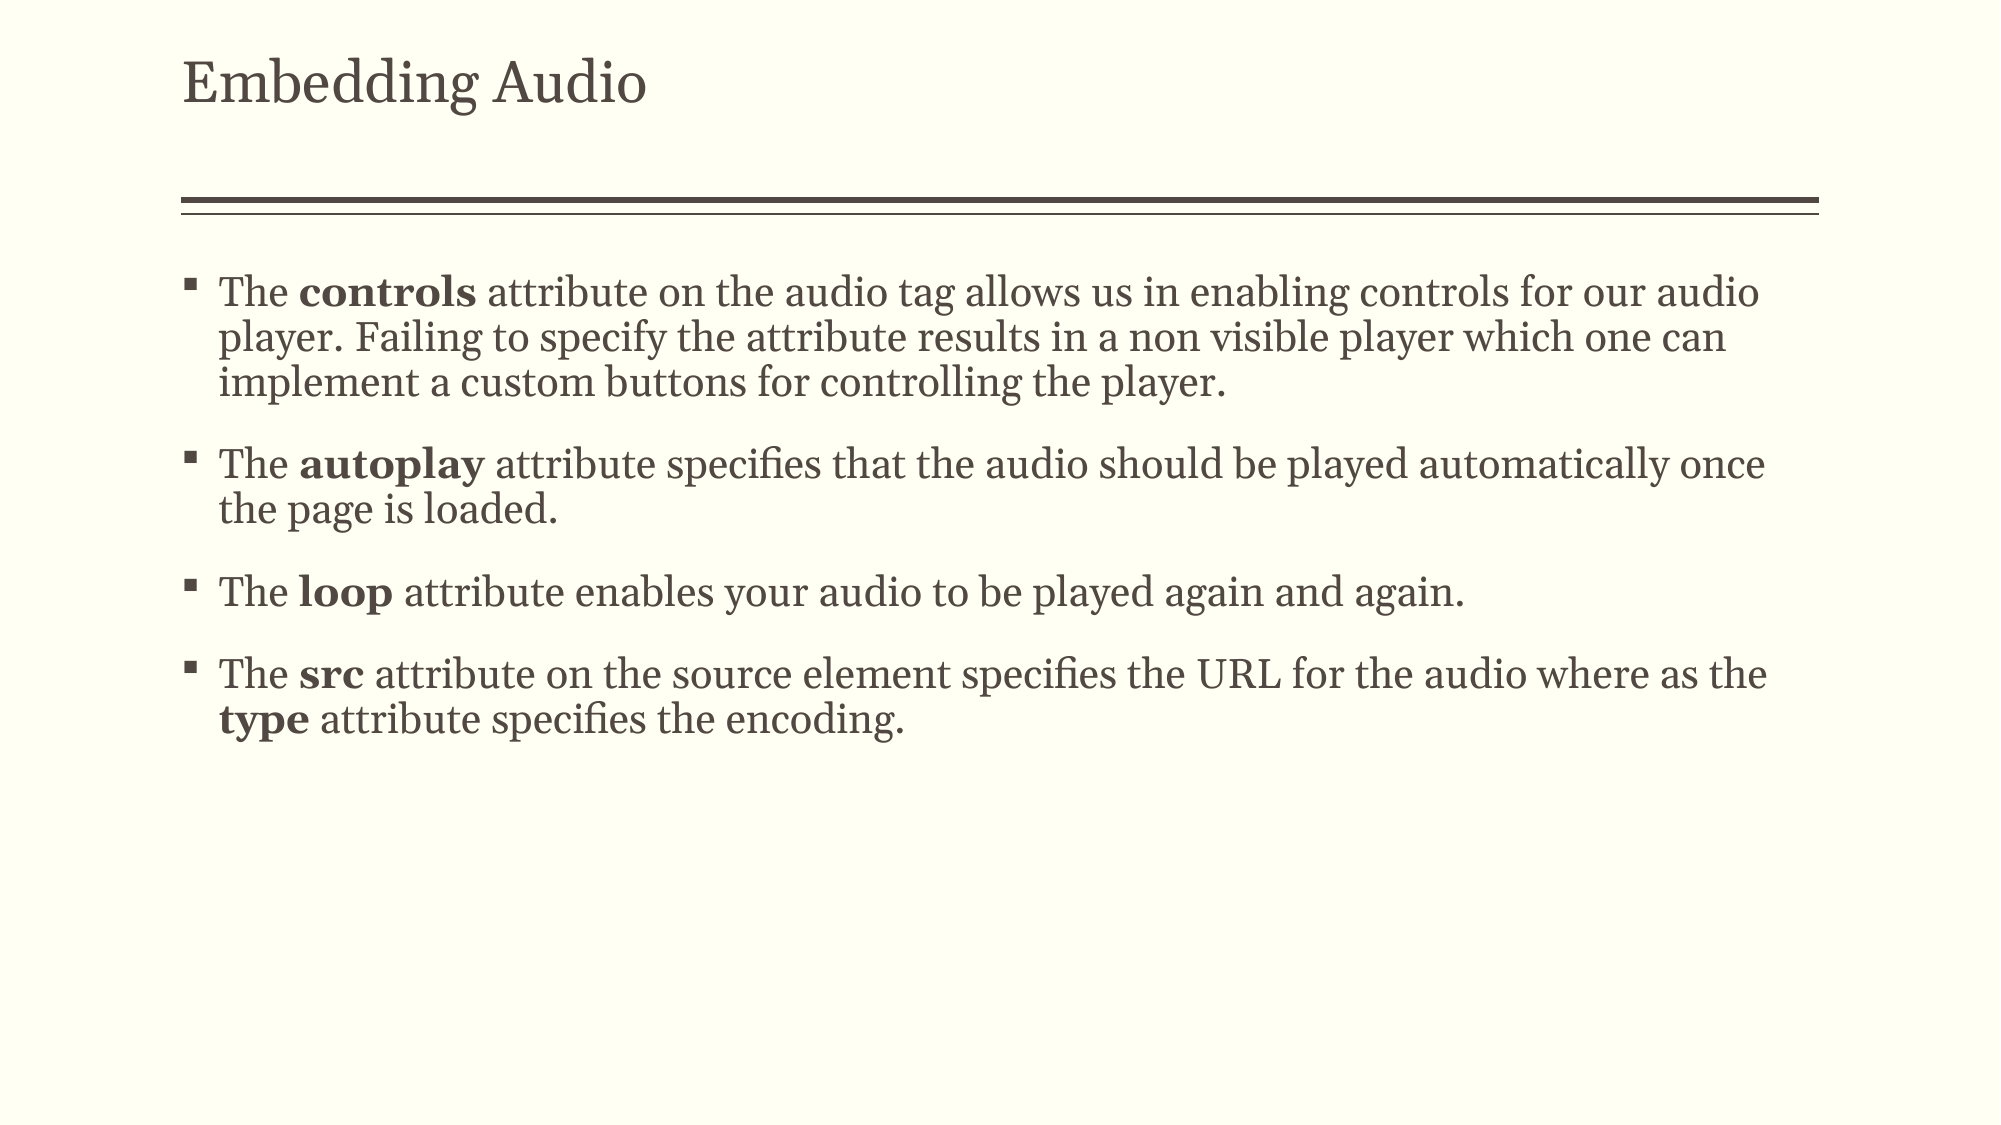

# Embedding Audio
The controls attribute on the audio tag allows us in enabling controls for our audio player. Failing to specify the attribute results in a non visible player which one can implement a custom buttons for controlling the player.
The autoplay attribute specifies that the audio should be played automatically once the page is loaded.
The loop attribute enables your audio to be played again and again.
The src attribute on the source element specifies the URL for the audio where as the type attribute specifies the encoding.